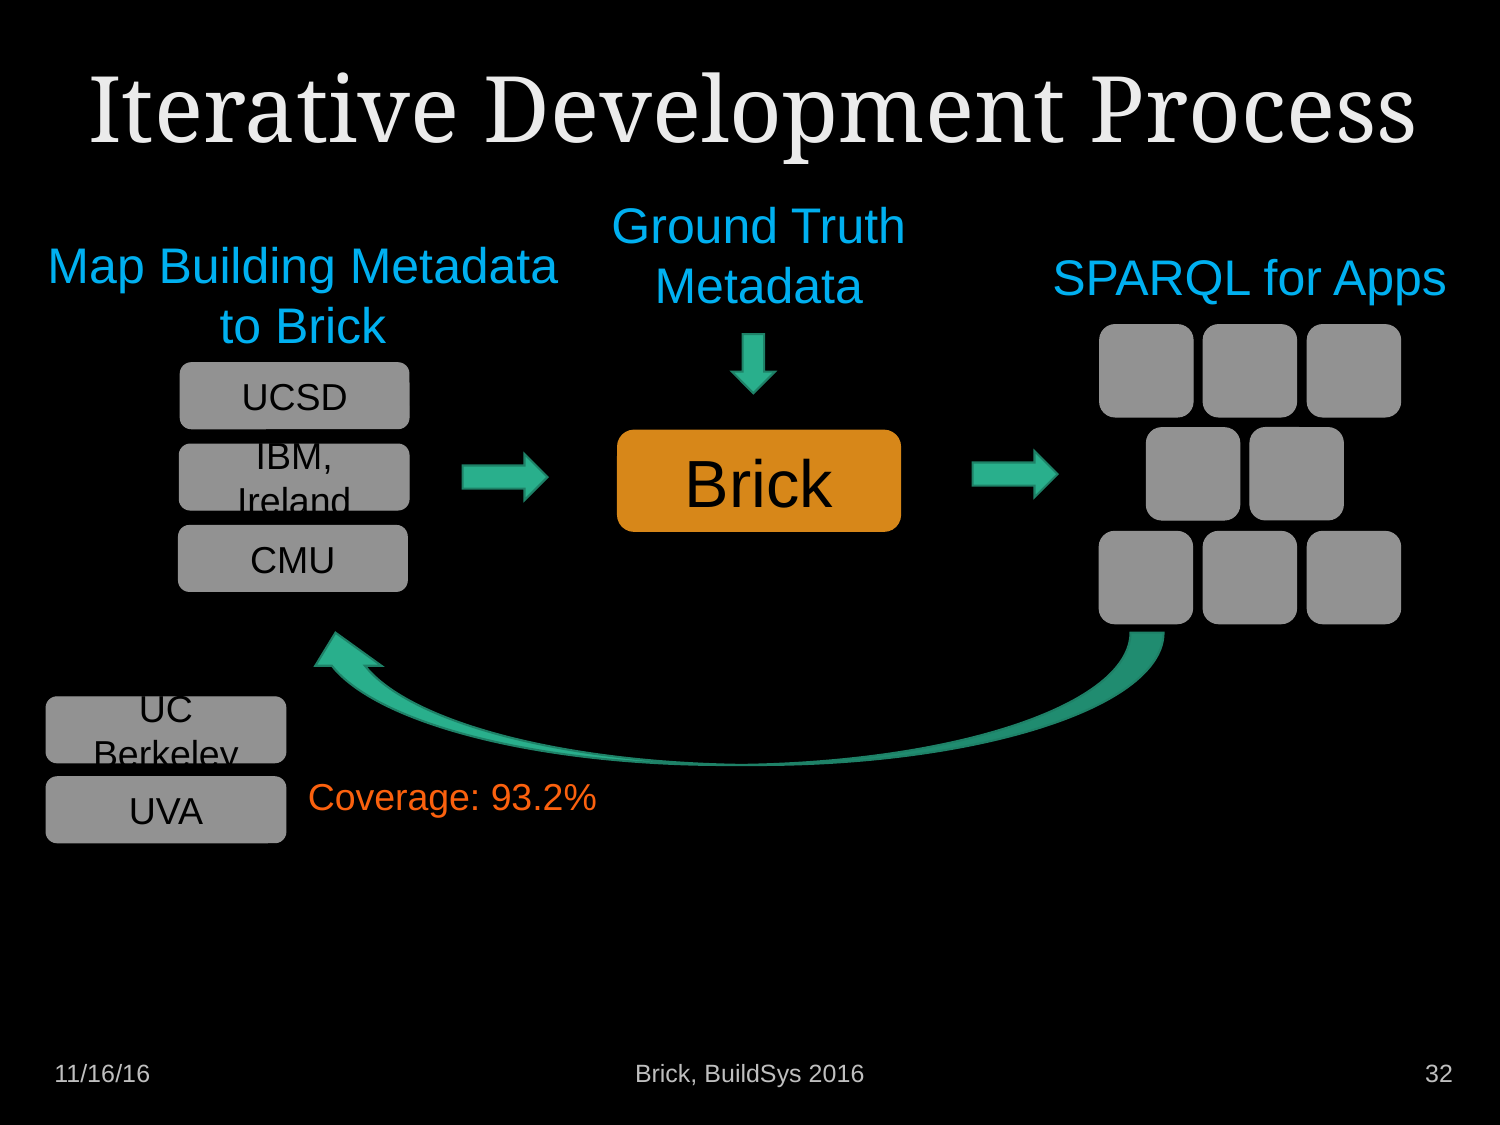

# Iterative Development Process
Ground Truth
Metadata
Map Building Metadata
to Brick
SPARQL for Apps

UCSD

Brick
IBM, Ireland

CMU

UC Berkeley
Coverage: 93.2%
UVA
Brick, BuildSys 2016
32
11/16/16